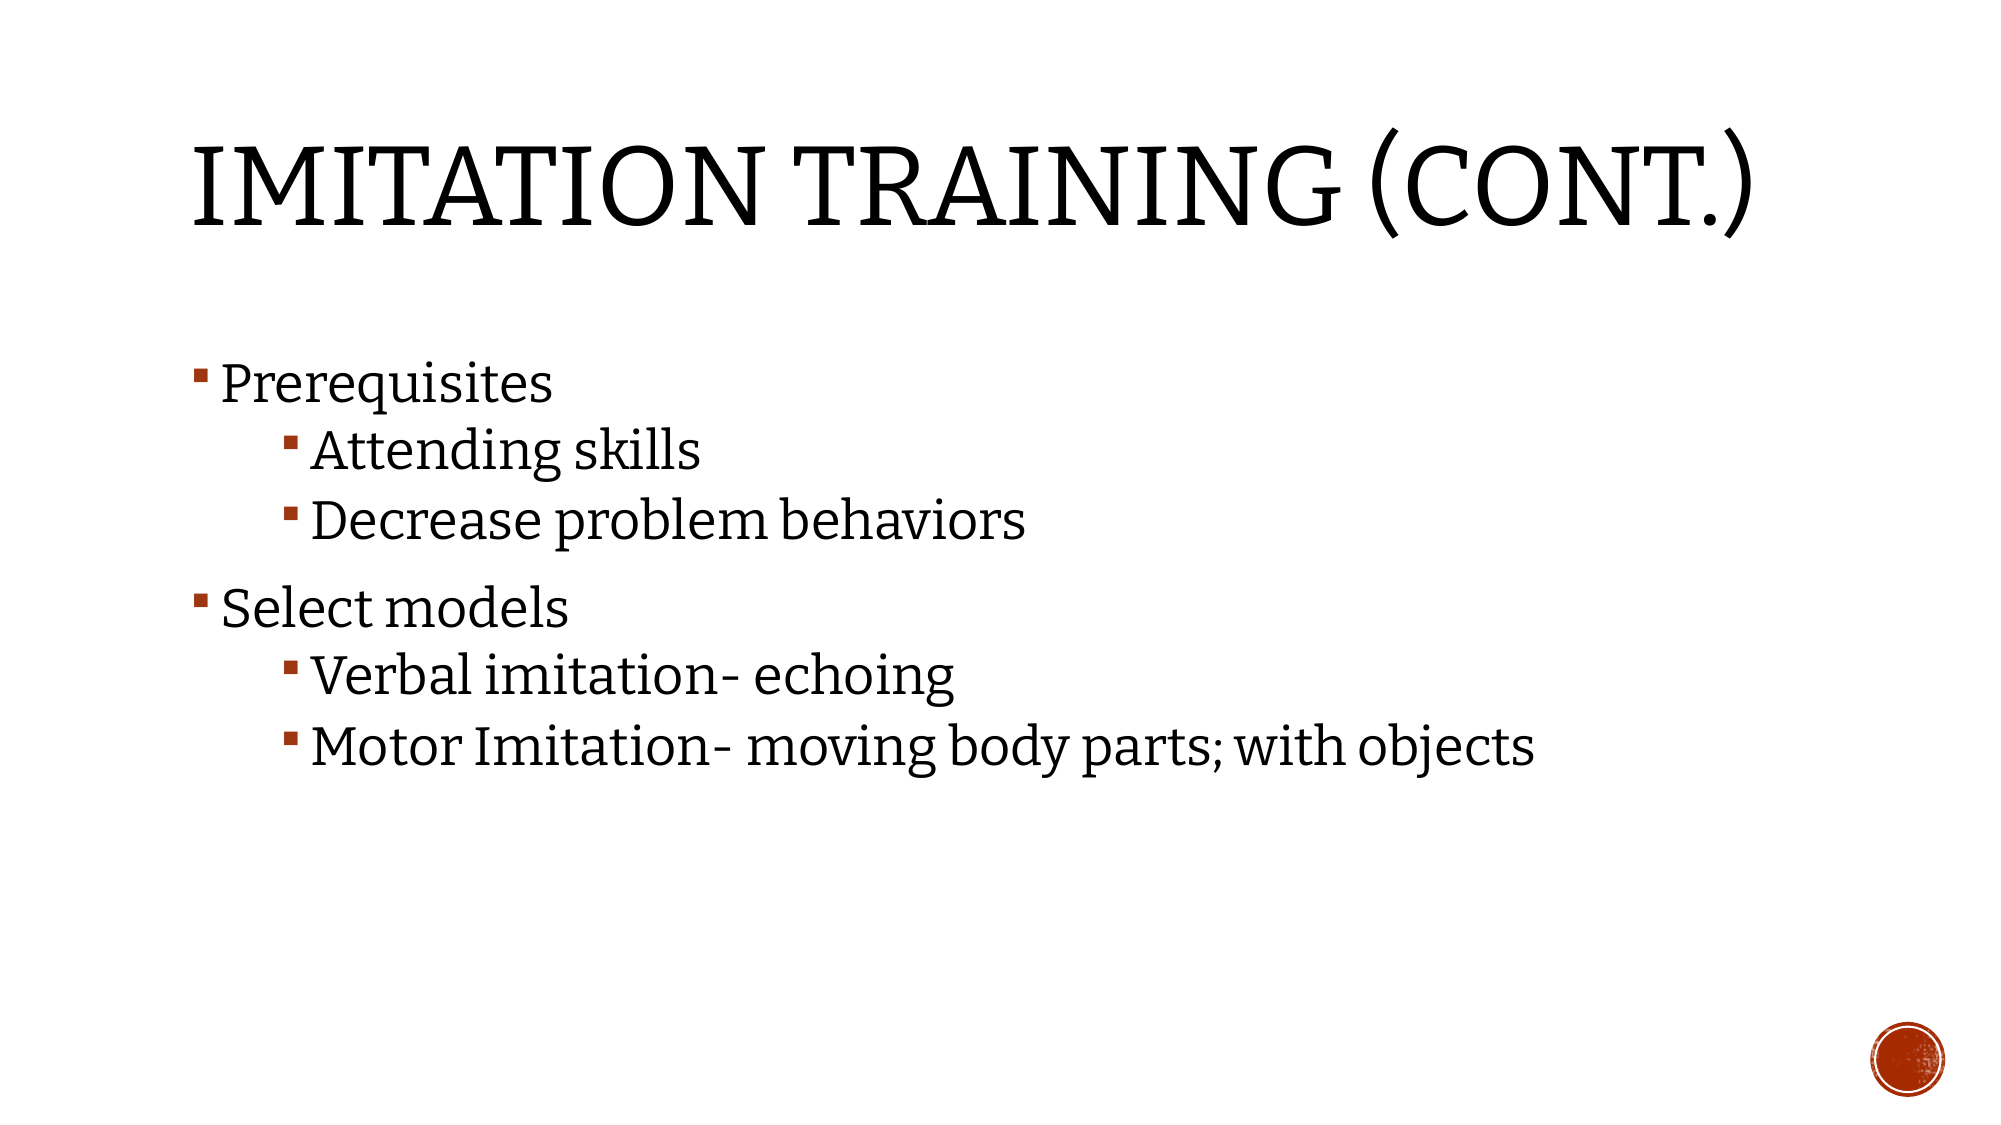

# Imitation Training (cont.)
Prerequisites
Attending skills
Decrease problem behaviors
Select models
Verbal imitation- echoing
Motor Imitation- moving body parts; with objects